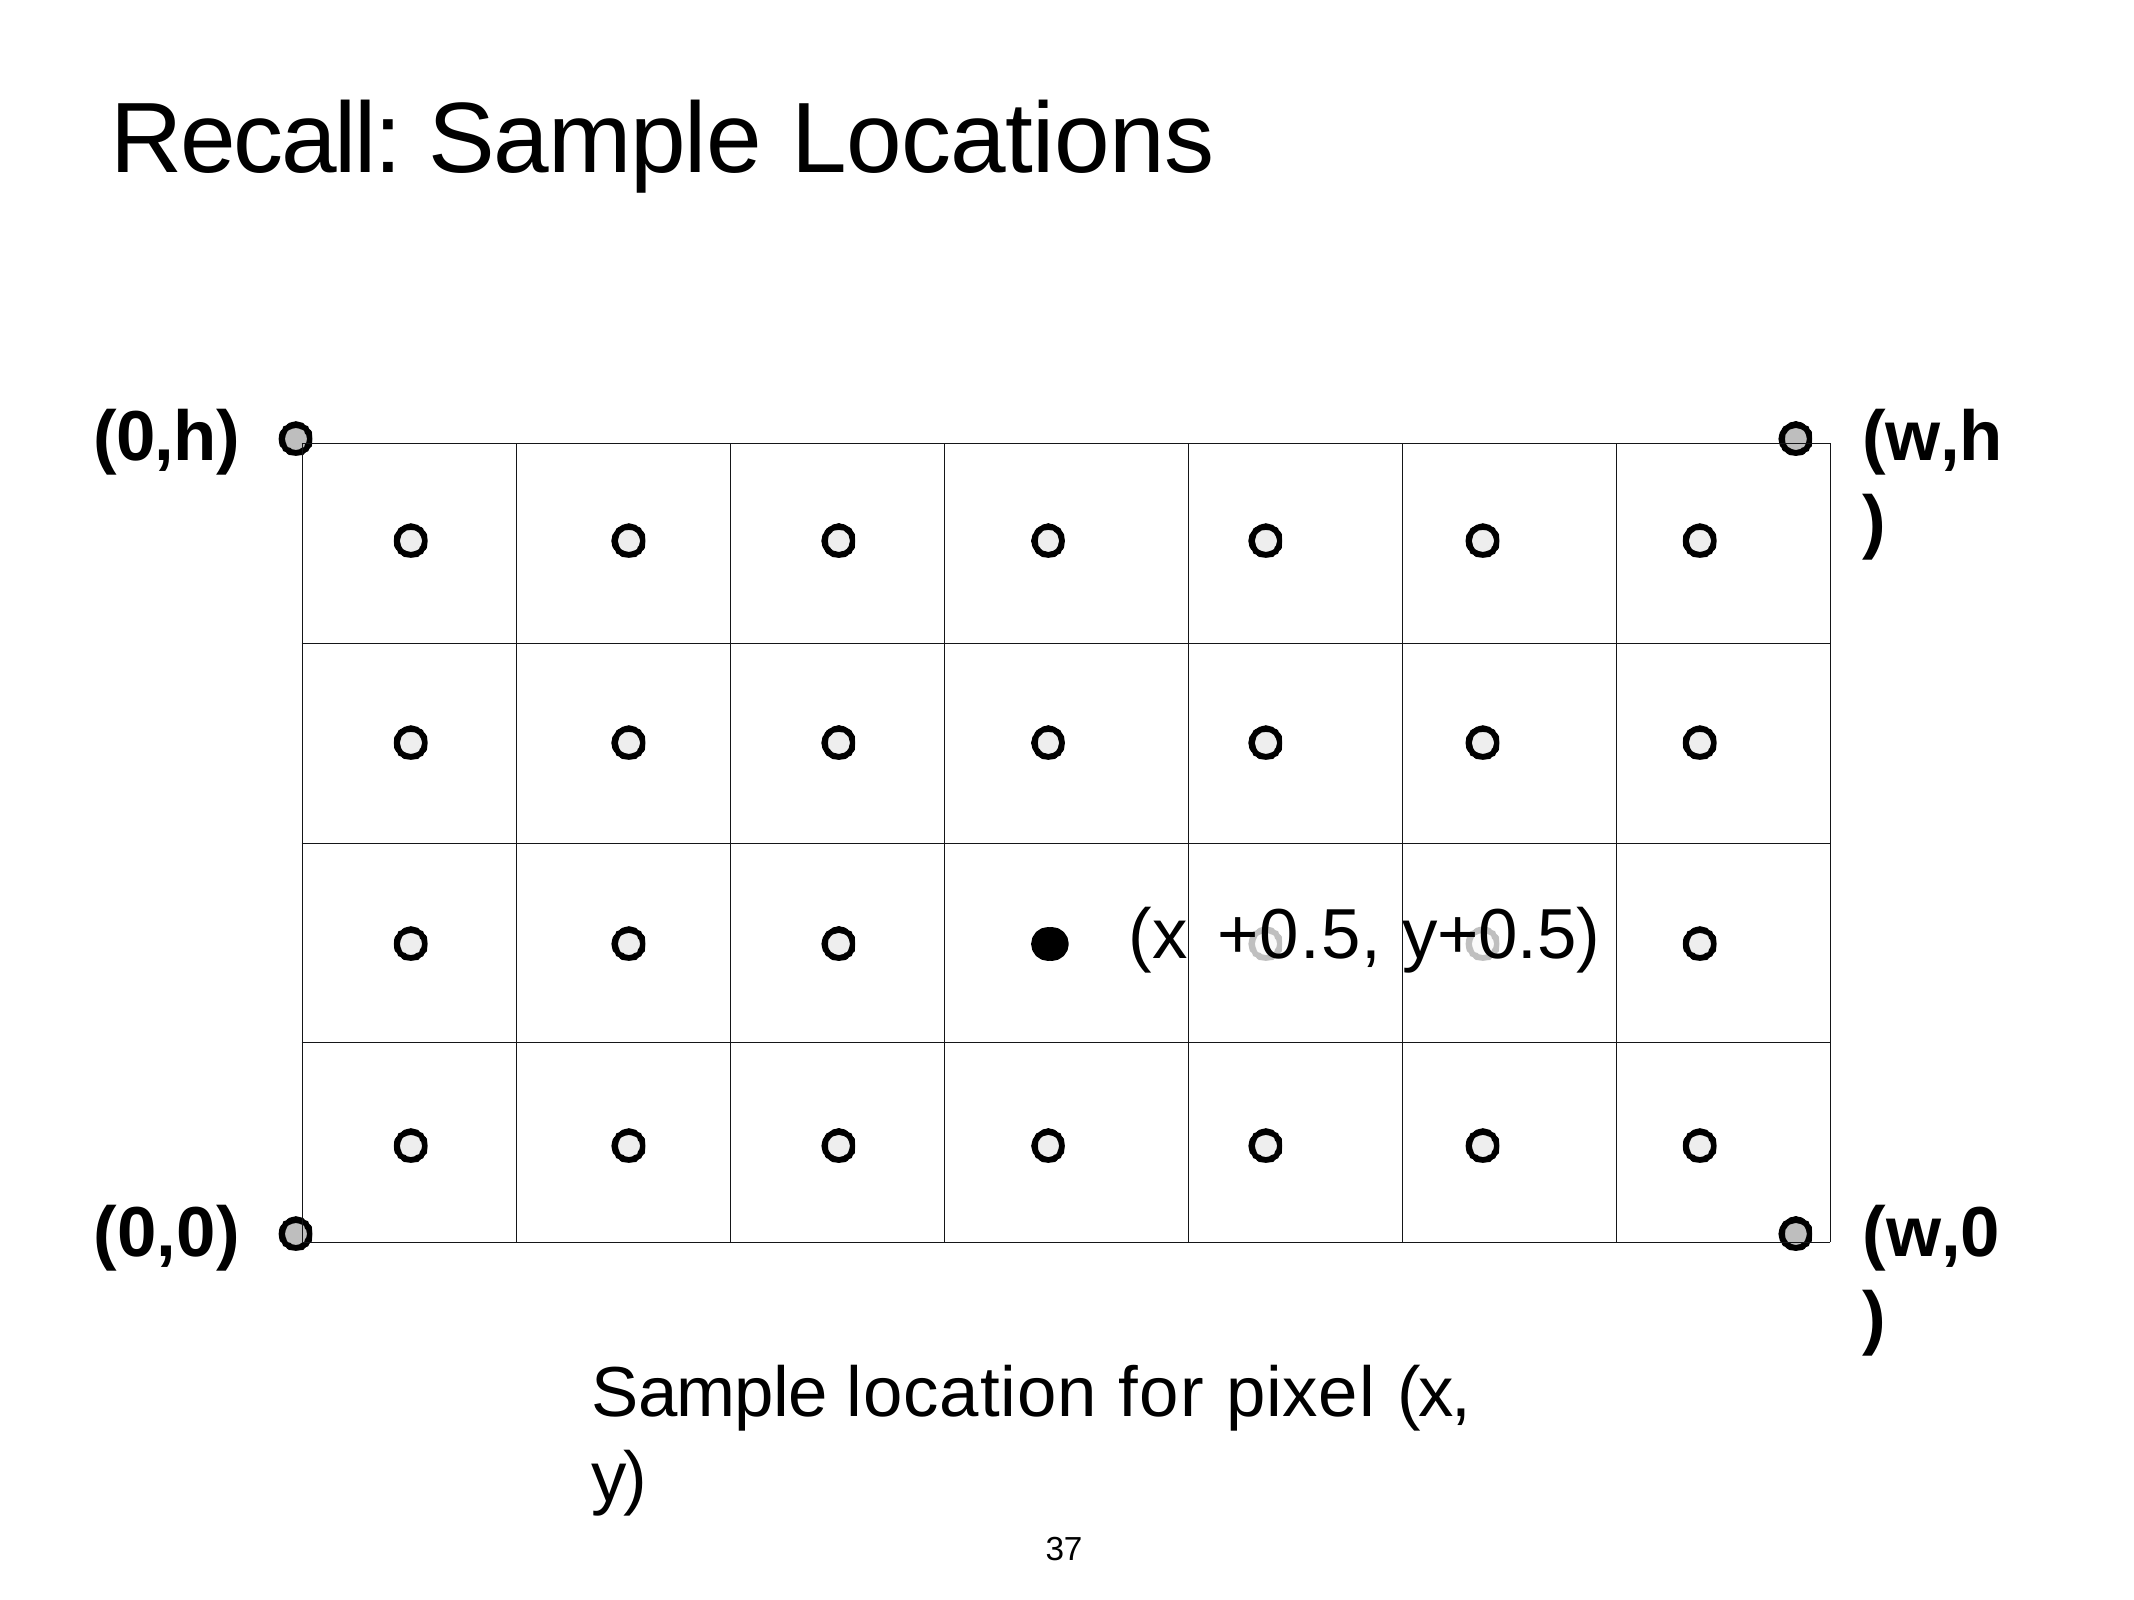

# Recall: Sample Locations
(0,h)
(w,h)

|  |  |  |  |  |  |  |
| --- | --- | --- | --- | --- | --- | --- |
|  |  |  |  |  |  |  |
|  |  |  | (x | +0.5, | y+0.5) |  |
|  |  |  |  |  |  |  |

(0,0)
(w,0)

Sample location for pixel (x, y)
37